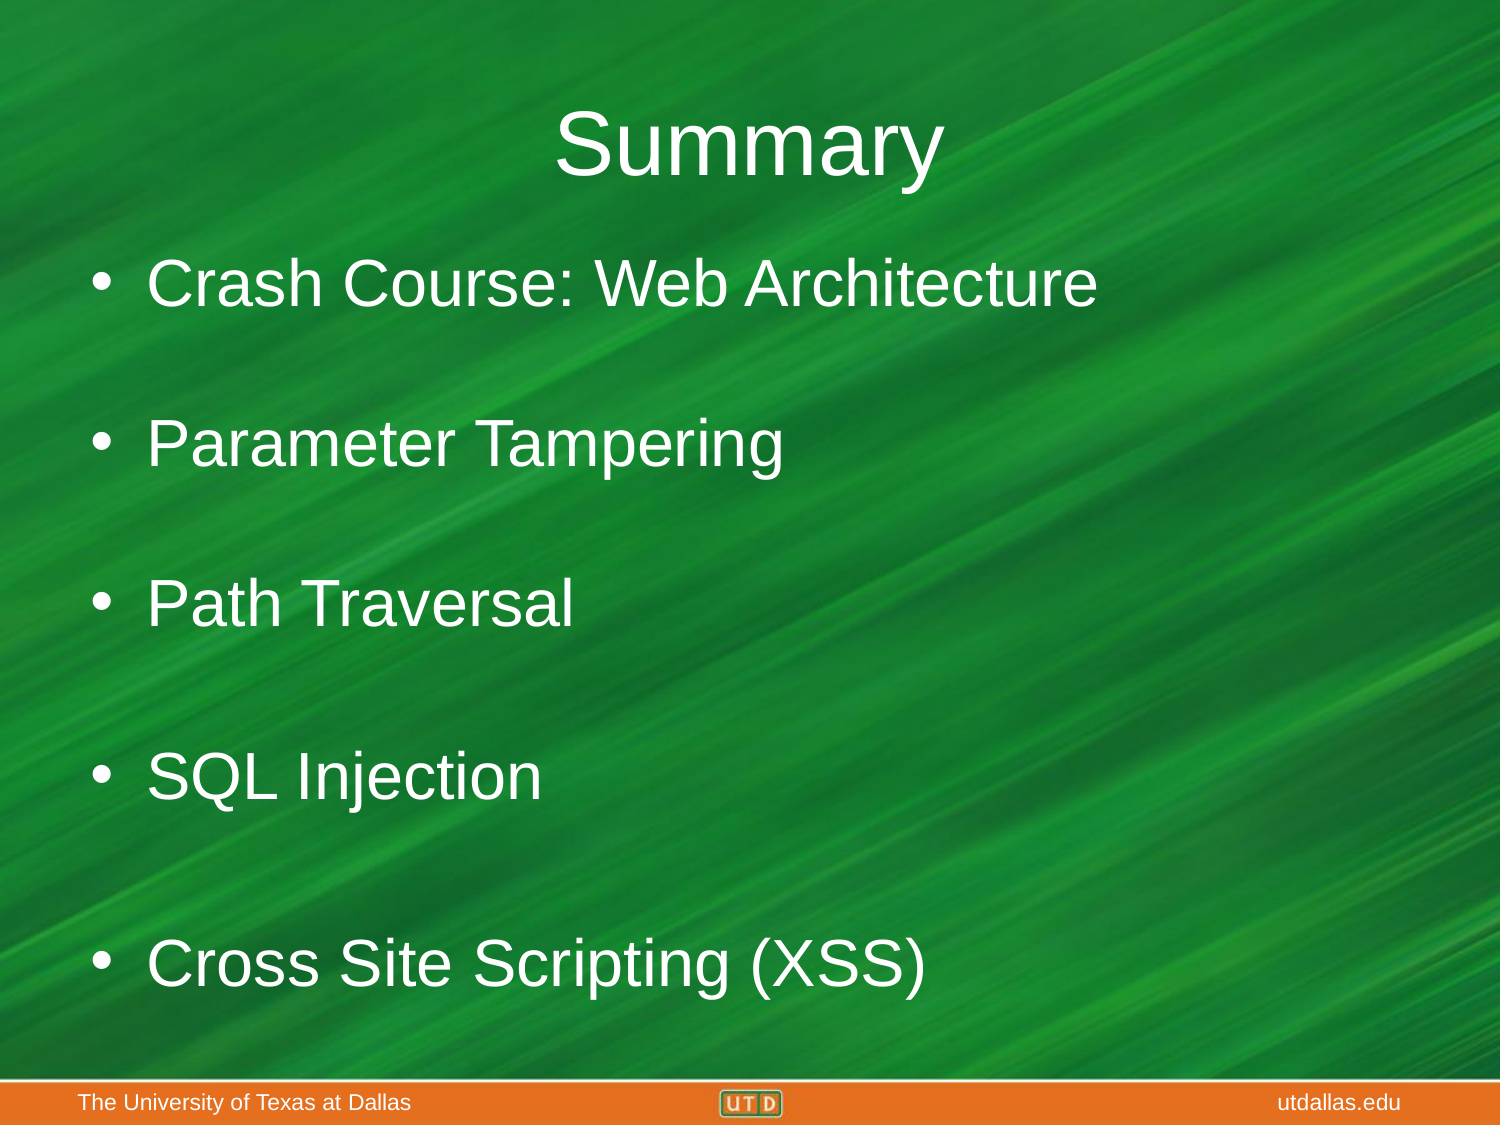

# Summary
Crash Course: Web Architecture

Parameter Tampering

Path Traversal

SQL Injection

Cross Site Scripting (XSS)